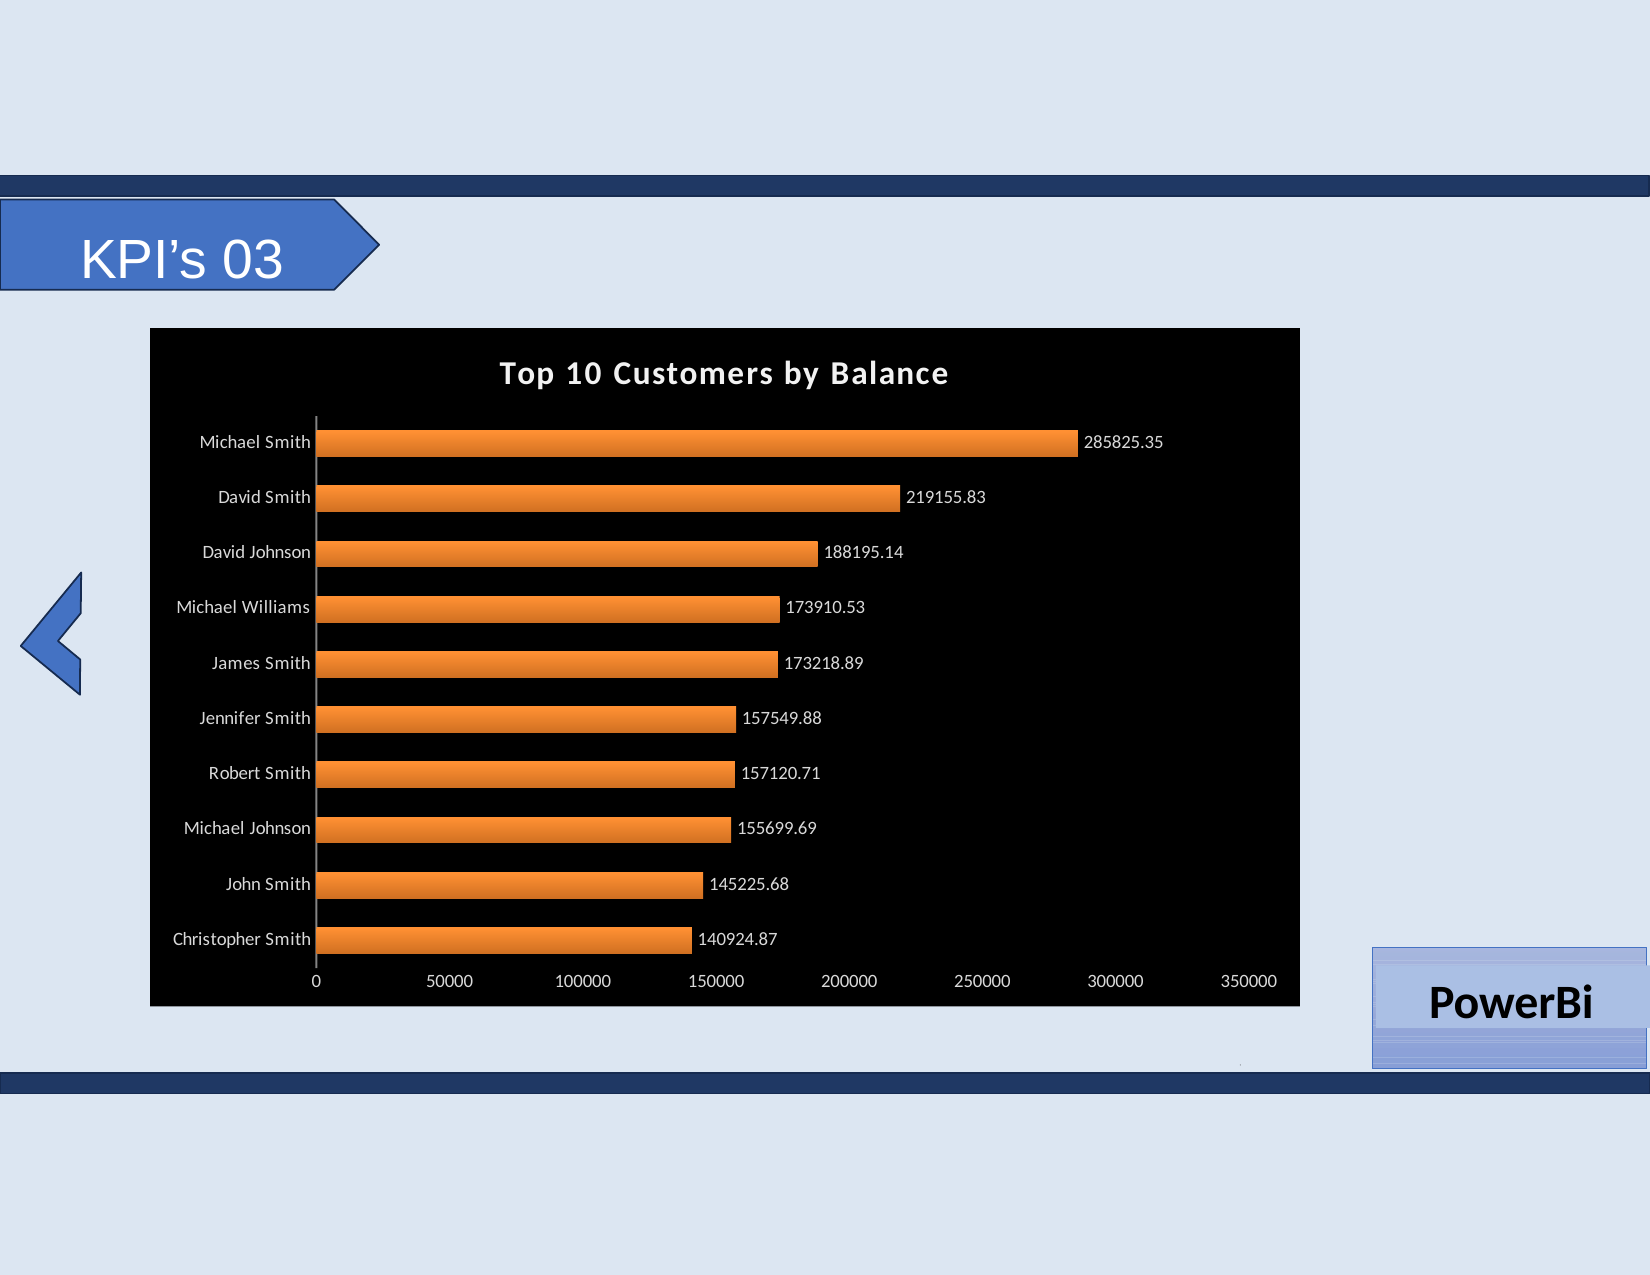

# KPI’s 03

### Chart: Top 10 Customers by Balance

| Category | Total |
|---|---|
| Christopher Smith | 140924.87 |
| John Smith | 145225.67999999996 |
| Michael Johnson | 155699.69 |
| Robert Smith | 157120.70999999996 |
| Jennifer Smith | 157549.88 |
| James Smith | 173218.88999999993 |
| Michael Williams | 173910.53 |
| David Johnson | 188195.13999999998 |
| David Smith | 219155.82999999996 |
| Michael Smith | 285825.35000000003 |

•

•
PowerBi
•